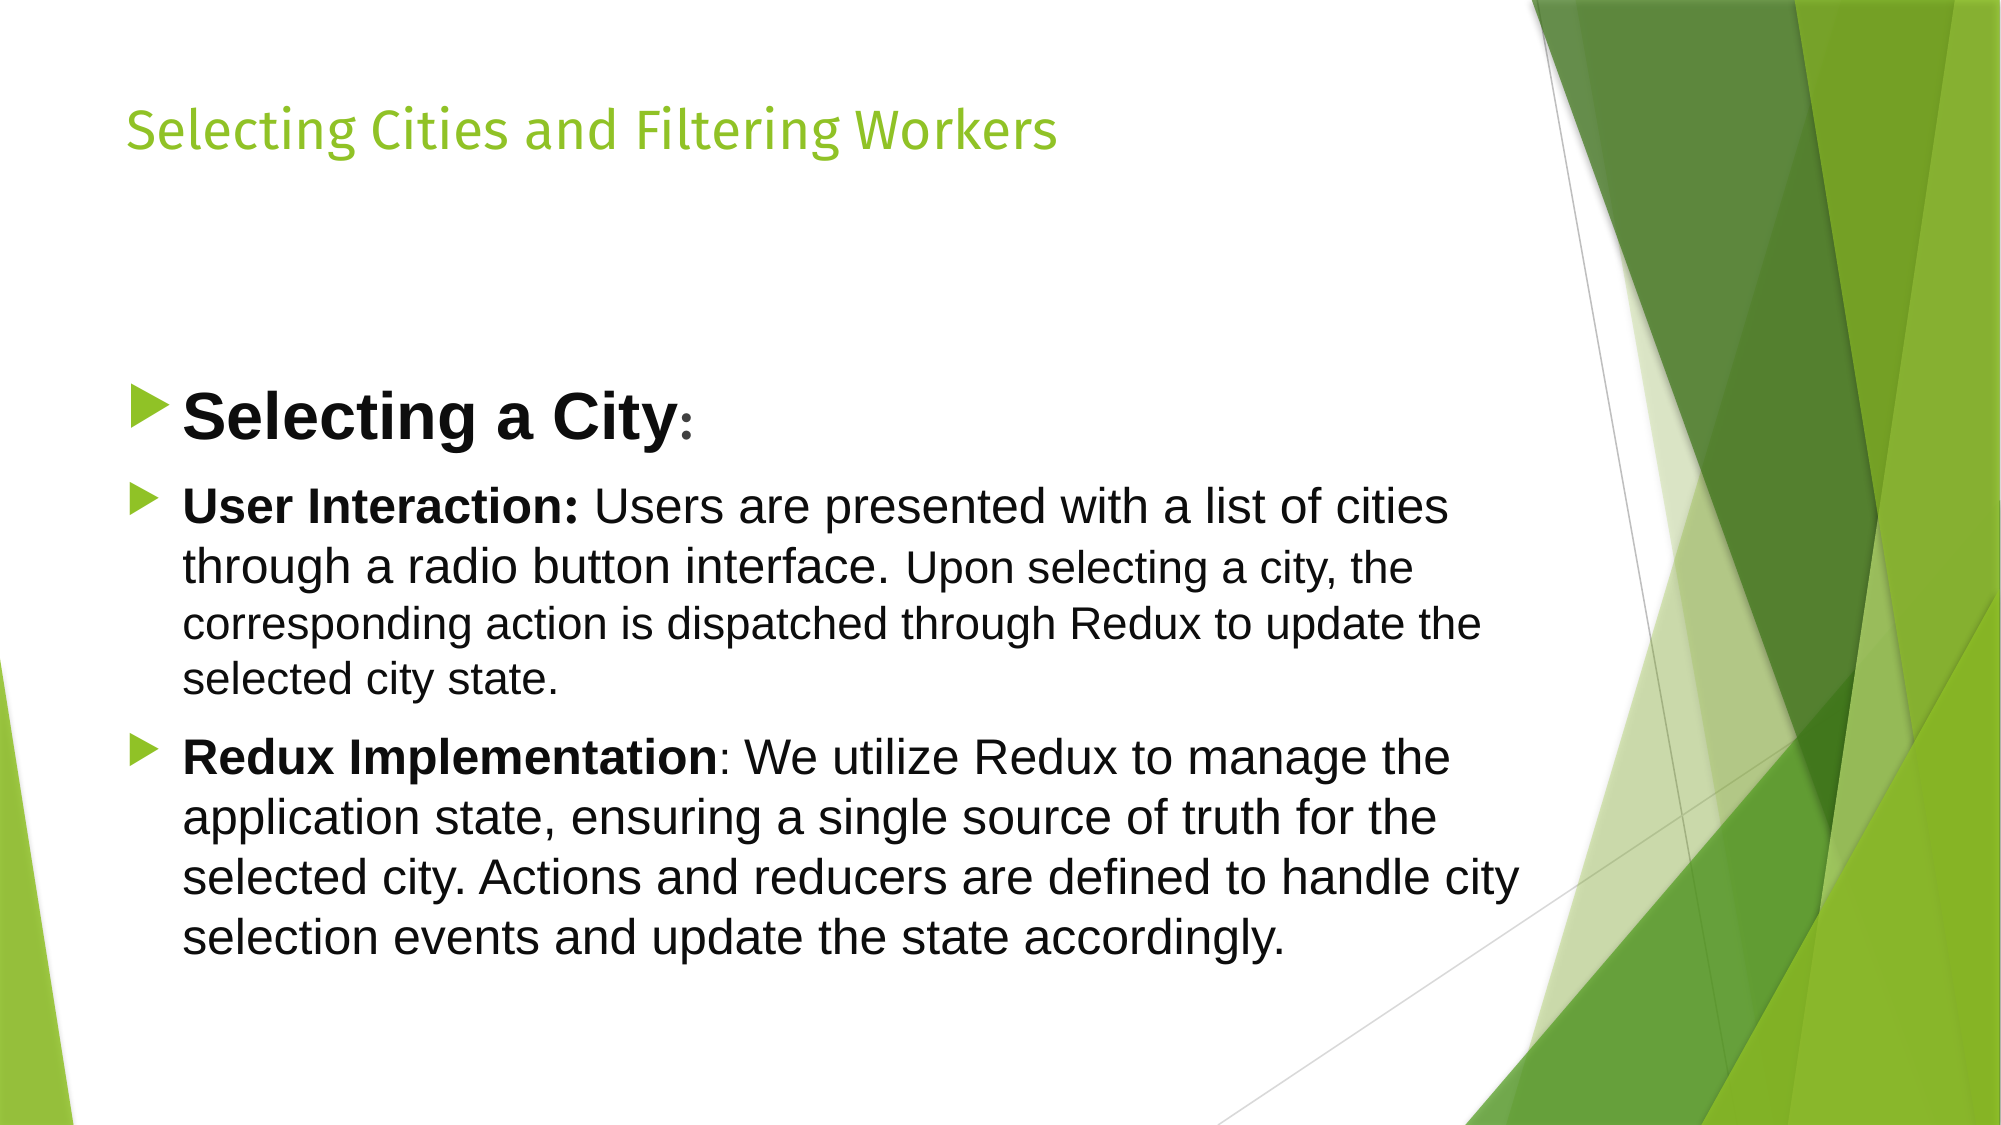

# Selecting Cities and Filtering Workers
Selecting a City:
User Interaction: Users are presented with a list of cities through a radio button interface. Upon selecting a city, the corresponding action is dispatched through Redux to update the selected city state.
Redux Implementation: We utilize Redux to manage the application state, ensuring a single source of truth for the selected city. Actions and reducers are defined to handle city selection events and update the state accordingly.